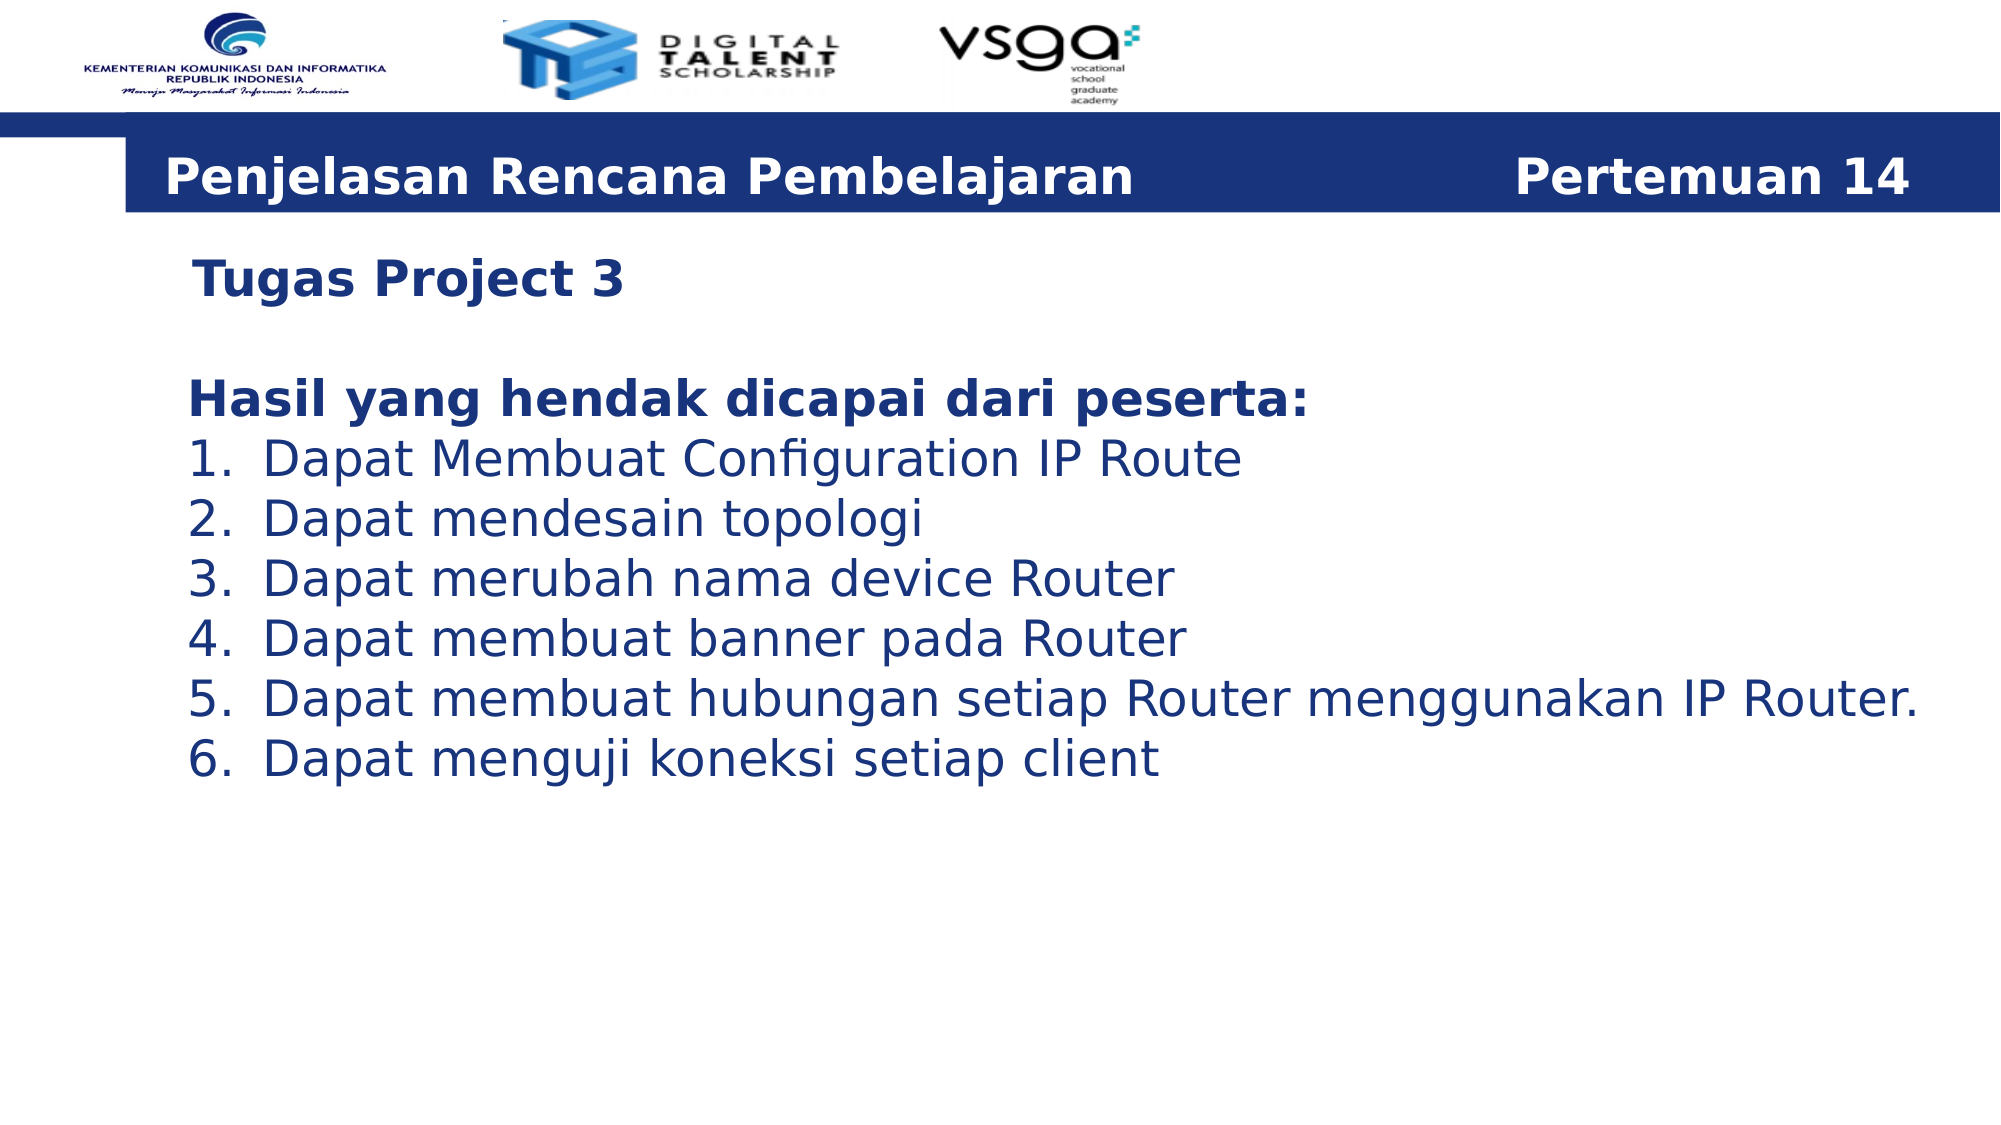

Penjelasan Rencana Pembelajaran 			Pertemuan 14

Tugas Project 3
Hasil yang hendak dicapai dari peserta:
Dapat Membuat Configuration IP Route
Dapat mendesain topologi
Dapat merubah nama device Router
Dapat membuat banner pada Router
Dapat membuat hubungan setiap Router menggunakan IP Router.
Dapat menguji koneksi setiap client